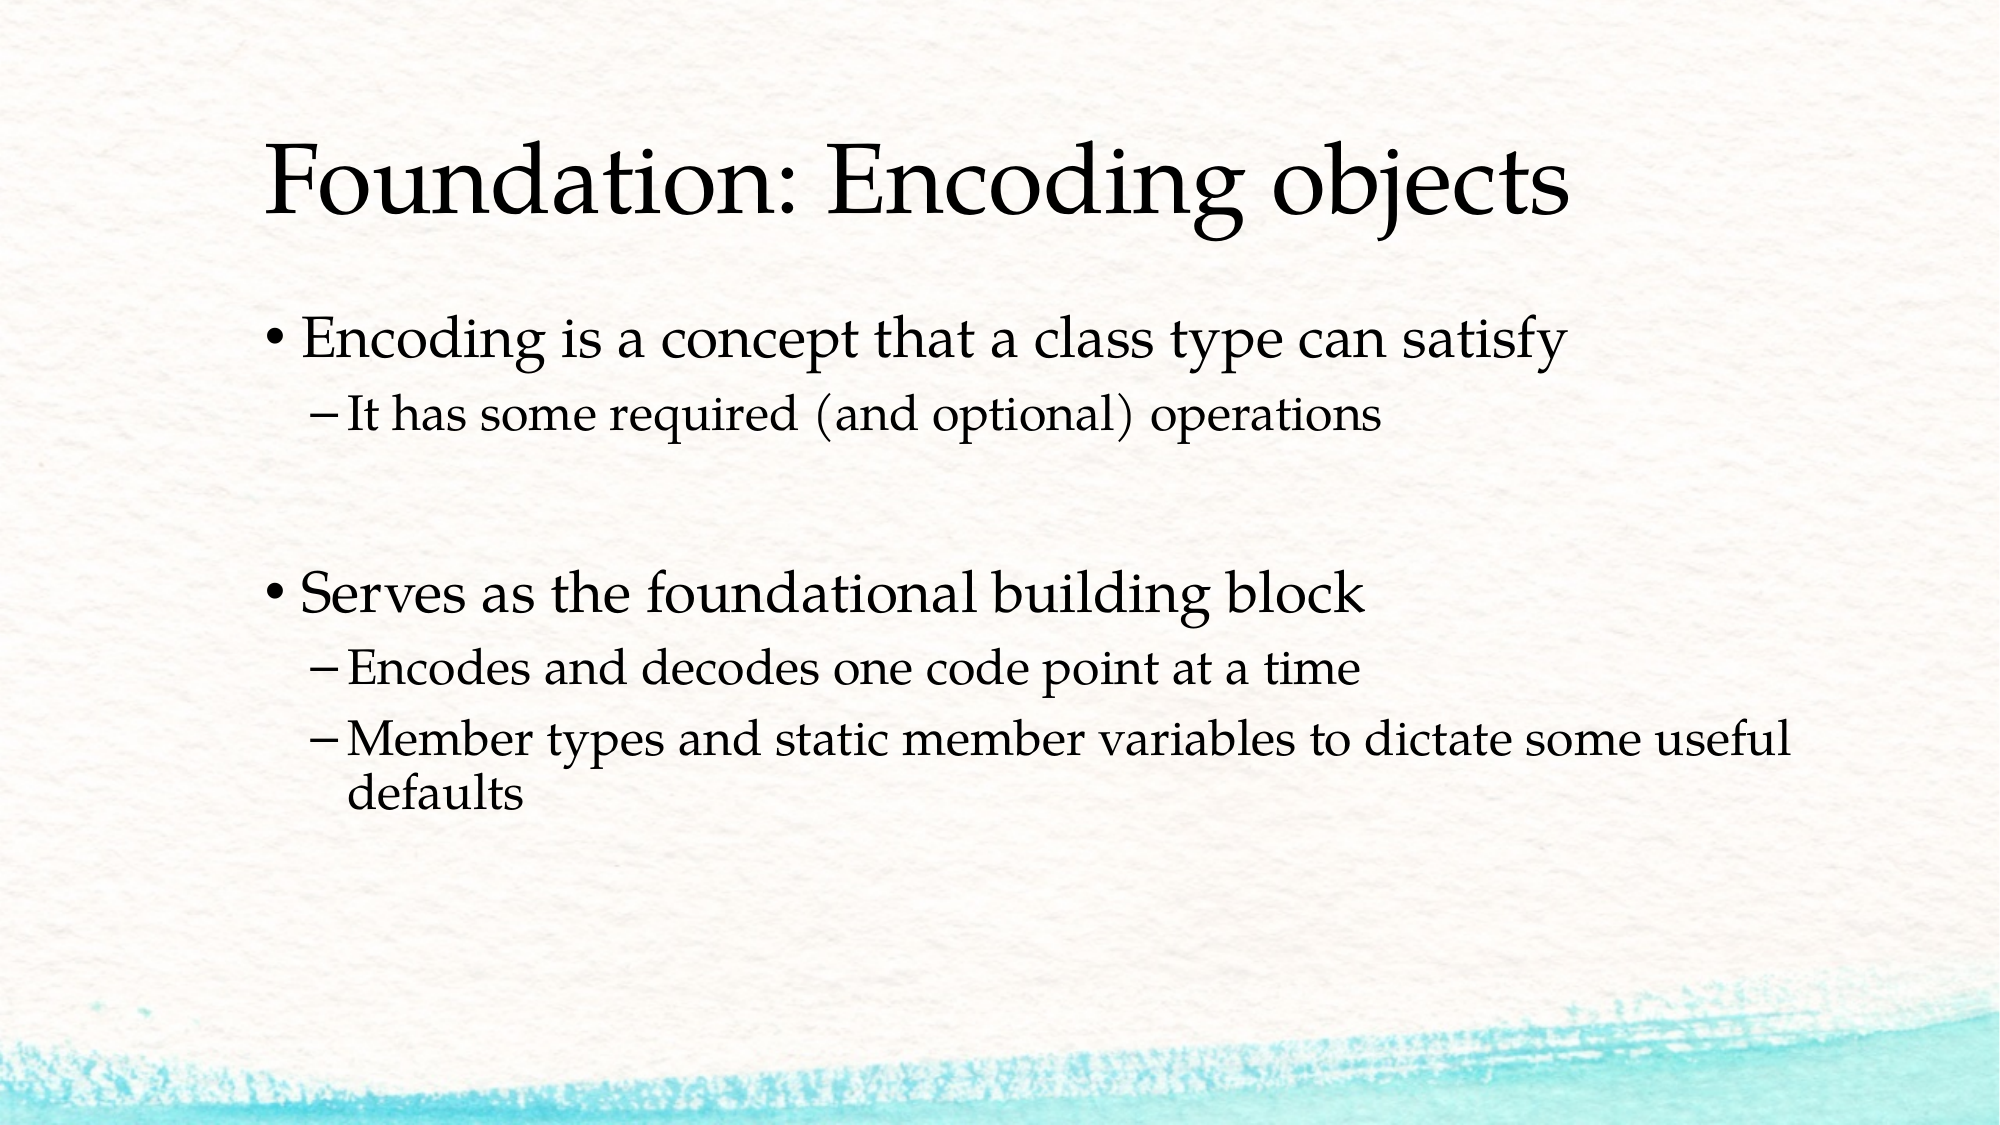

# Foundation: Encoding objects
Encoding is a concept that a class type can satisfy
It has some required (and optional) operations

Serves as the foundational building block
Encodes and decodes one code point at a time
Member types and static member variables to dictate some useful defaults